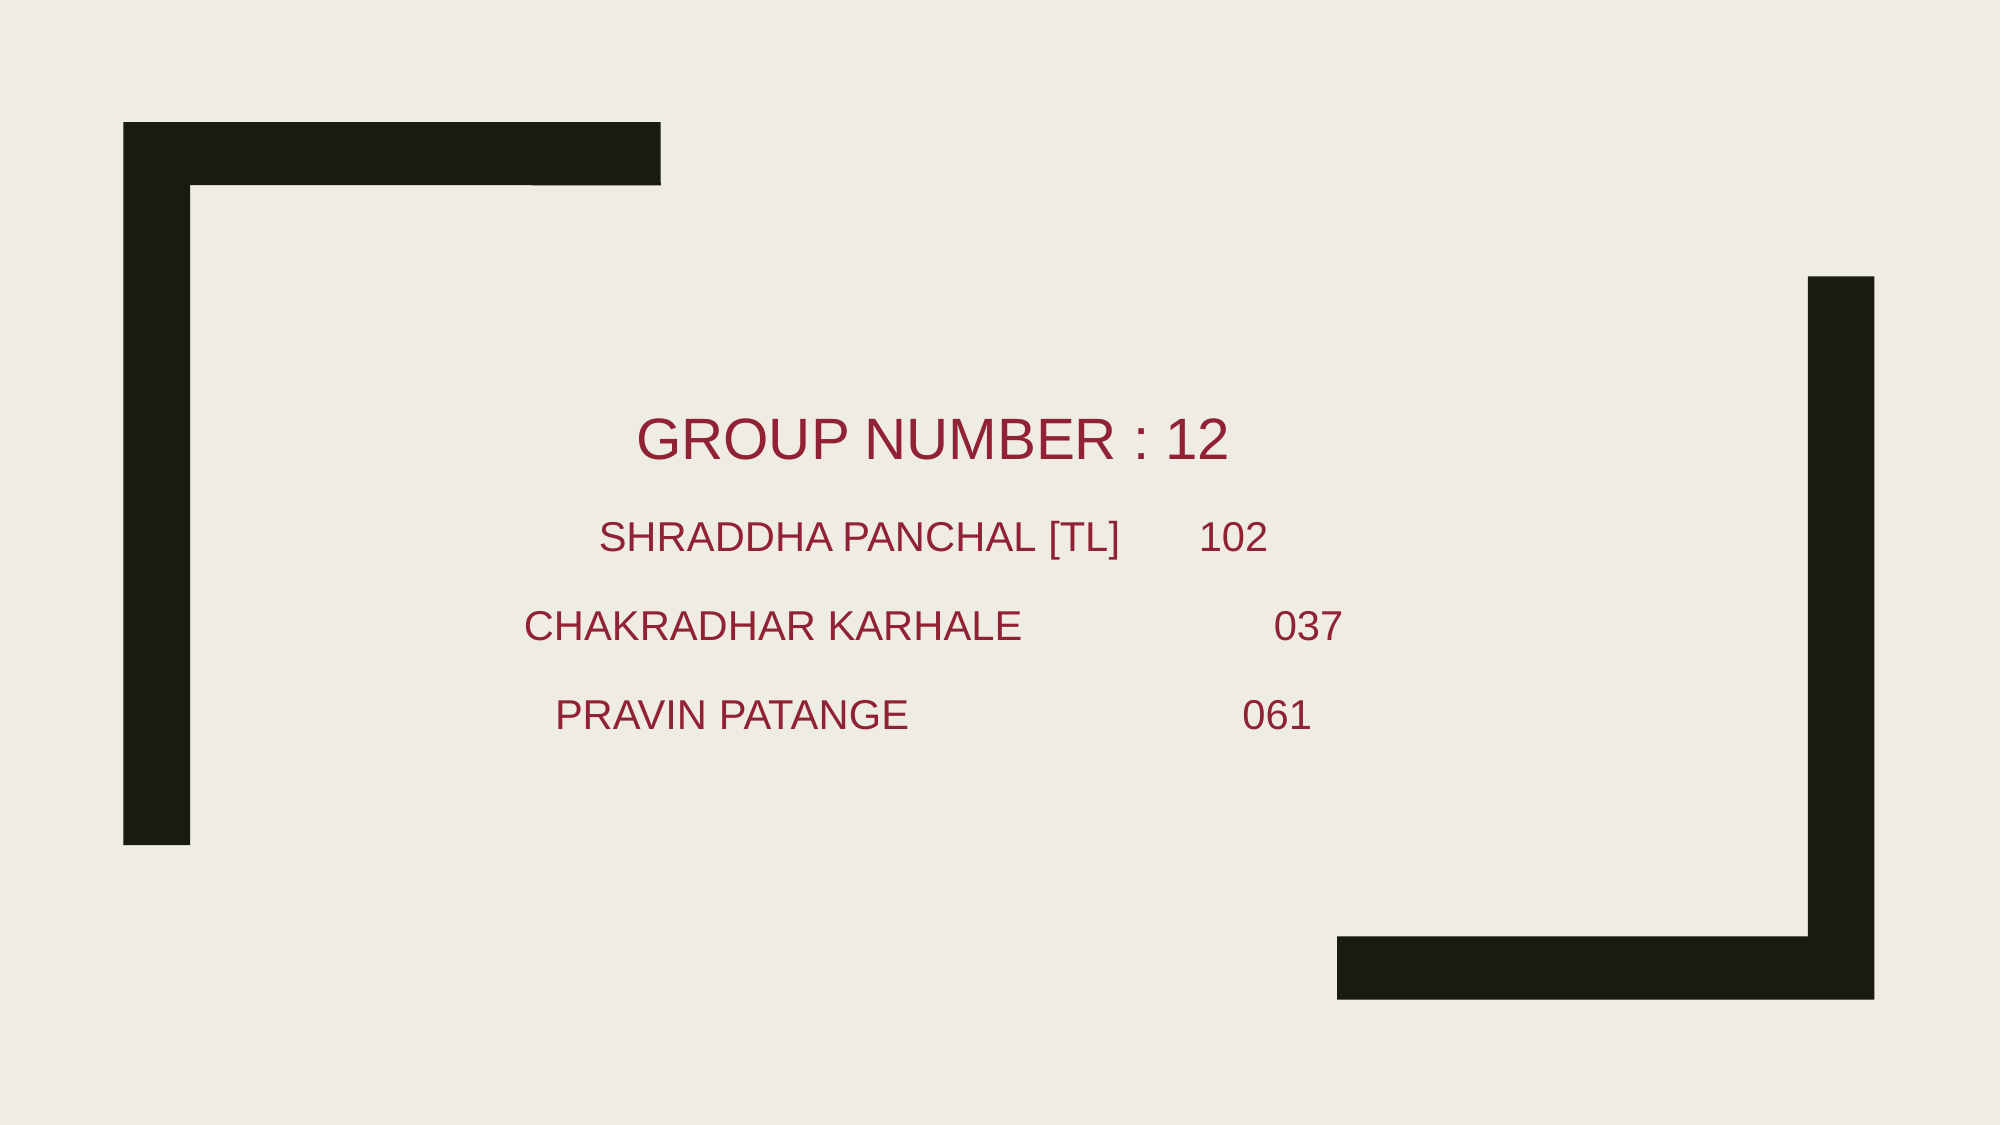

# Group Number : 12 shraddha panchal [TL]	102 chakradhar karhale		037 pravin patange                             061